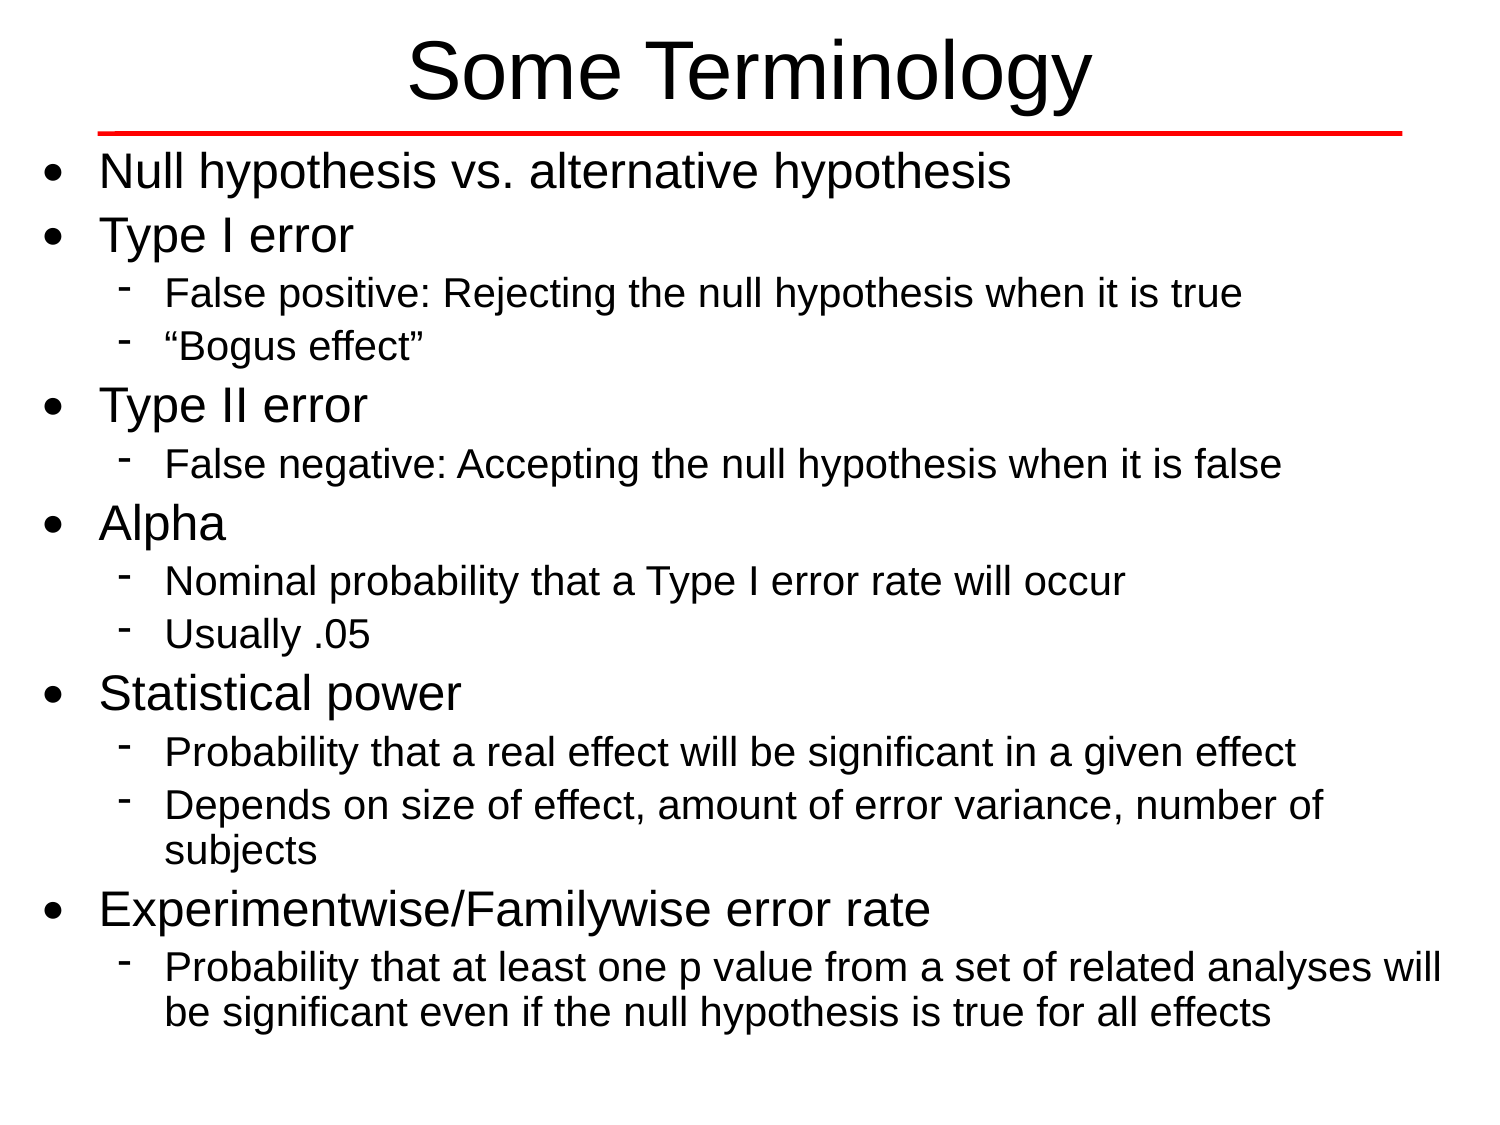

# Some Terminology

Null hypothesis vs. alternative hypothesis
Type I error
False positive: Rejecting the null hypothesis when it is true
“Bogus effect”
Type II error
False negative: Accepting the null hypothesis when it is false
Alpha
Nominal probability that a Type I error rate will occur
Usually .05
Statistical power
Probability that a real effect will be significant in a given effect
Depends on size of effect, amount of error variance, number of subjects
Experimentwise/Familywise error rate
Probability that at least one p value from a set of related analyses will be significant even if the null hypothesis is true for all effects